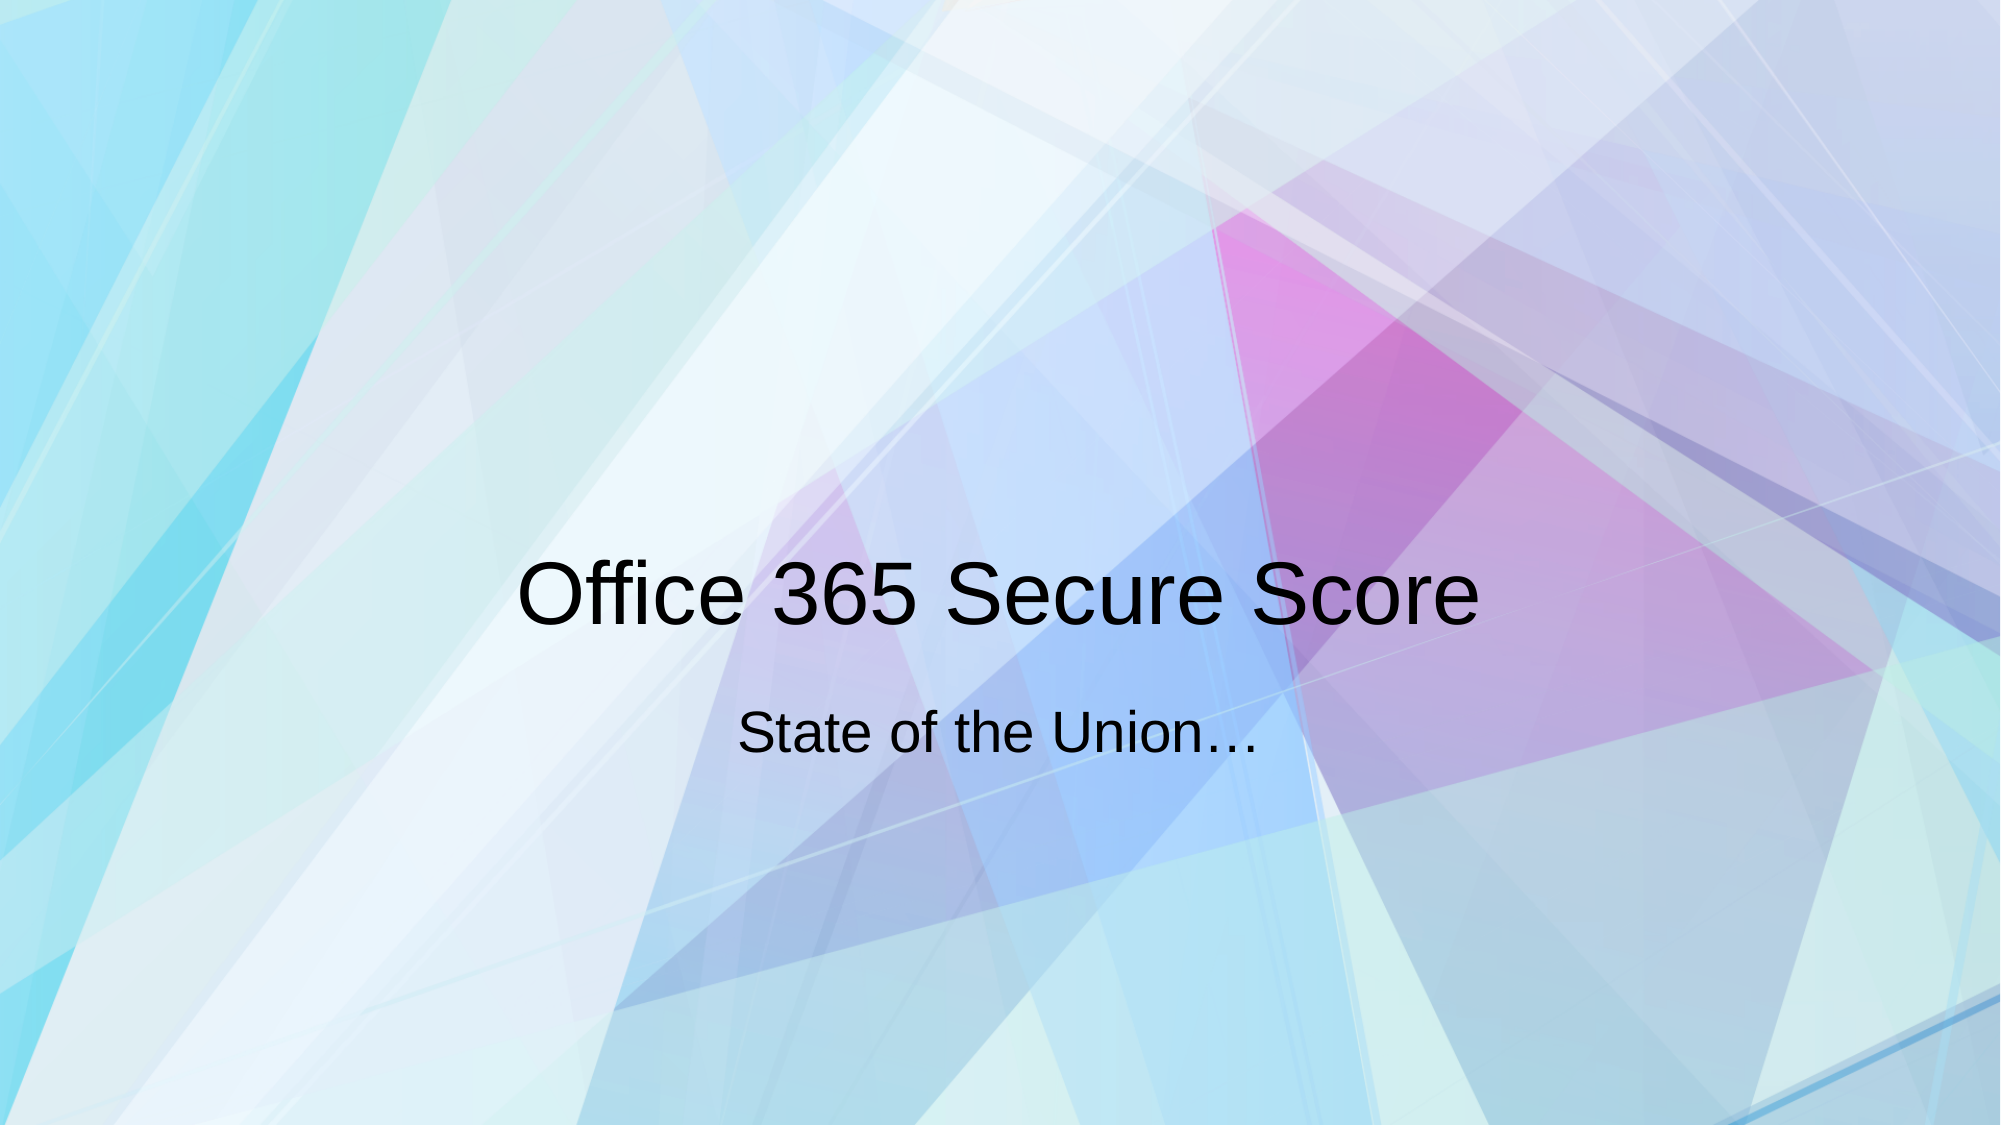

# Office 365 Secure Score
State of the Union…